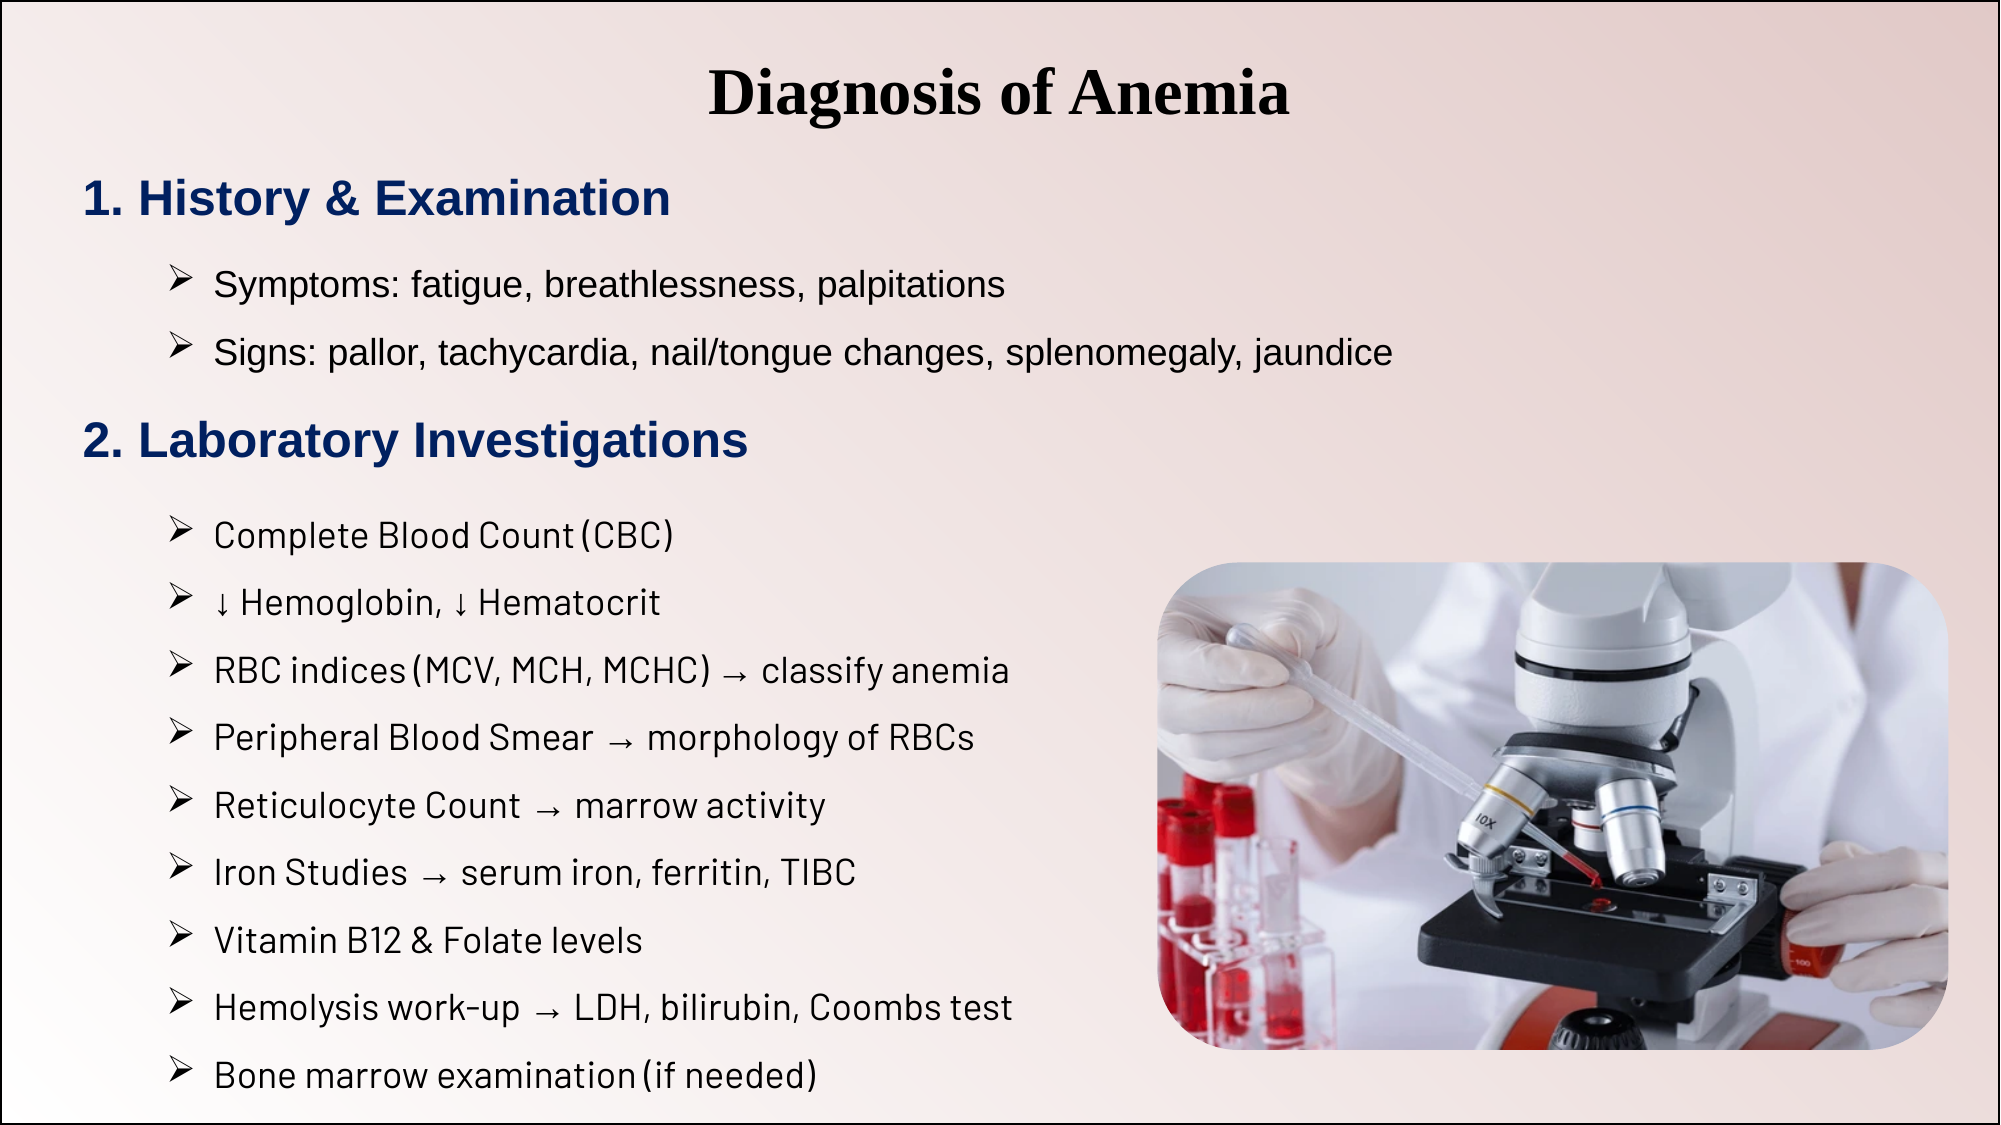

Diagnosis of Anemia
1. History & Examination
Symptoms: fatigue, breathlessness, palpitations
Signs: pallor, tachycardia, nail/tongue changes, splenomegaly, jaundice
2. Laboratory Investigations
Complete Blood Count (CBC)
↓ Hemoglobin, ↓ Hematocrit
RBC indices (MCV, MCH, MCHC) → classify anemia
Peripheral Blood Smear → morphology of RBCs
Reticulocyte Count → marrow activity
Iron Studies → serum iron, ferritin, TIBC
Vitamin B12 & Folate levels
Hemolysis work-up → LDH, bilirubin, Coombs test
Bone marrow examination (if needed)